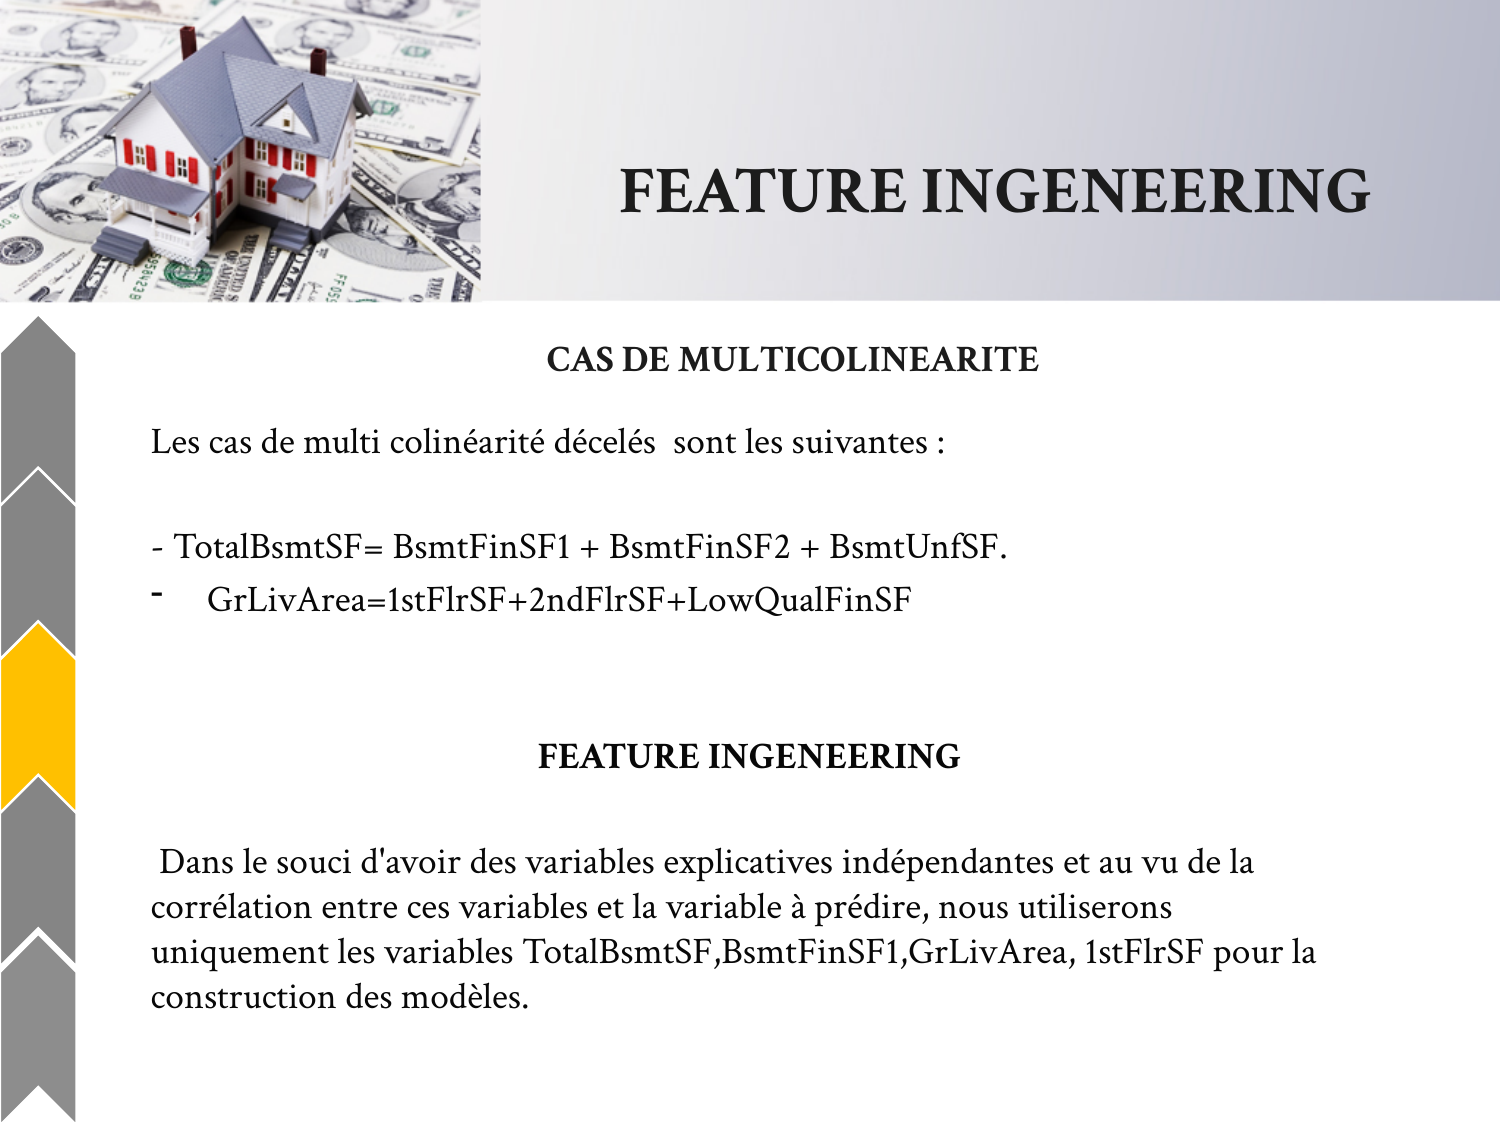

FEATURE INGENEERING

CAS DE MULTICOLINEARITE
Les cas de multi colinéarité décelés  sont les suivantes :

- TotalBsmtSF= BsmtFinSF1 + BsmtFinSF2 + BsmtUnfSF.
GrLivArea=1stFlrSF+2ndFlrSF+LowQualFinSF

FEATURE INGENEERING

 Dans le souci d'avoir des variables explicatives indépendantes et au vu de la corrélation entre ces variables et la variable à prédire, nous utiliserons uniquement les variables TotalBsmtSF,BsmtFinSF1,GrLivArea, 1stFlrSF pour la construction des modèles.